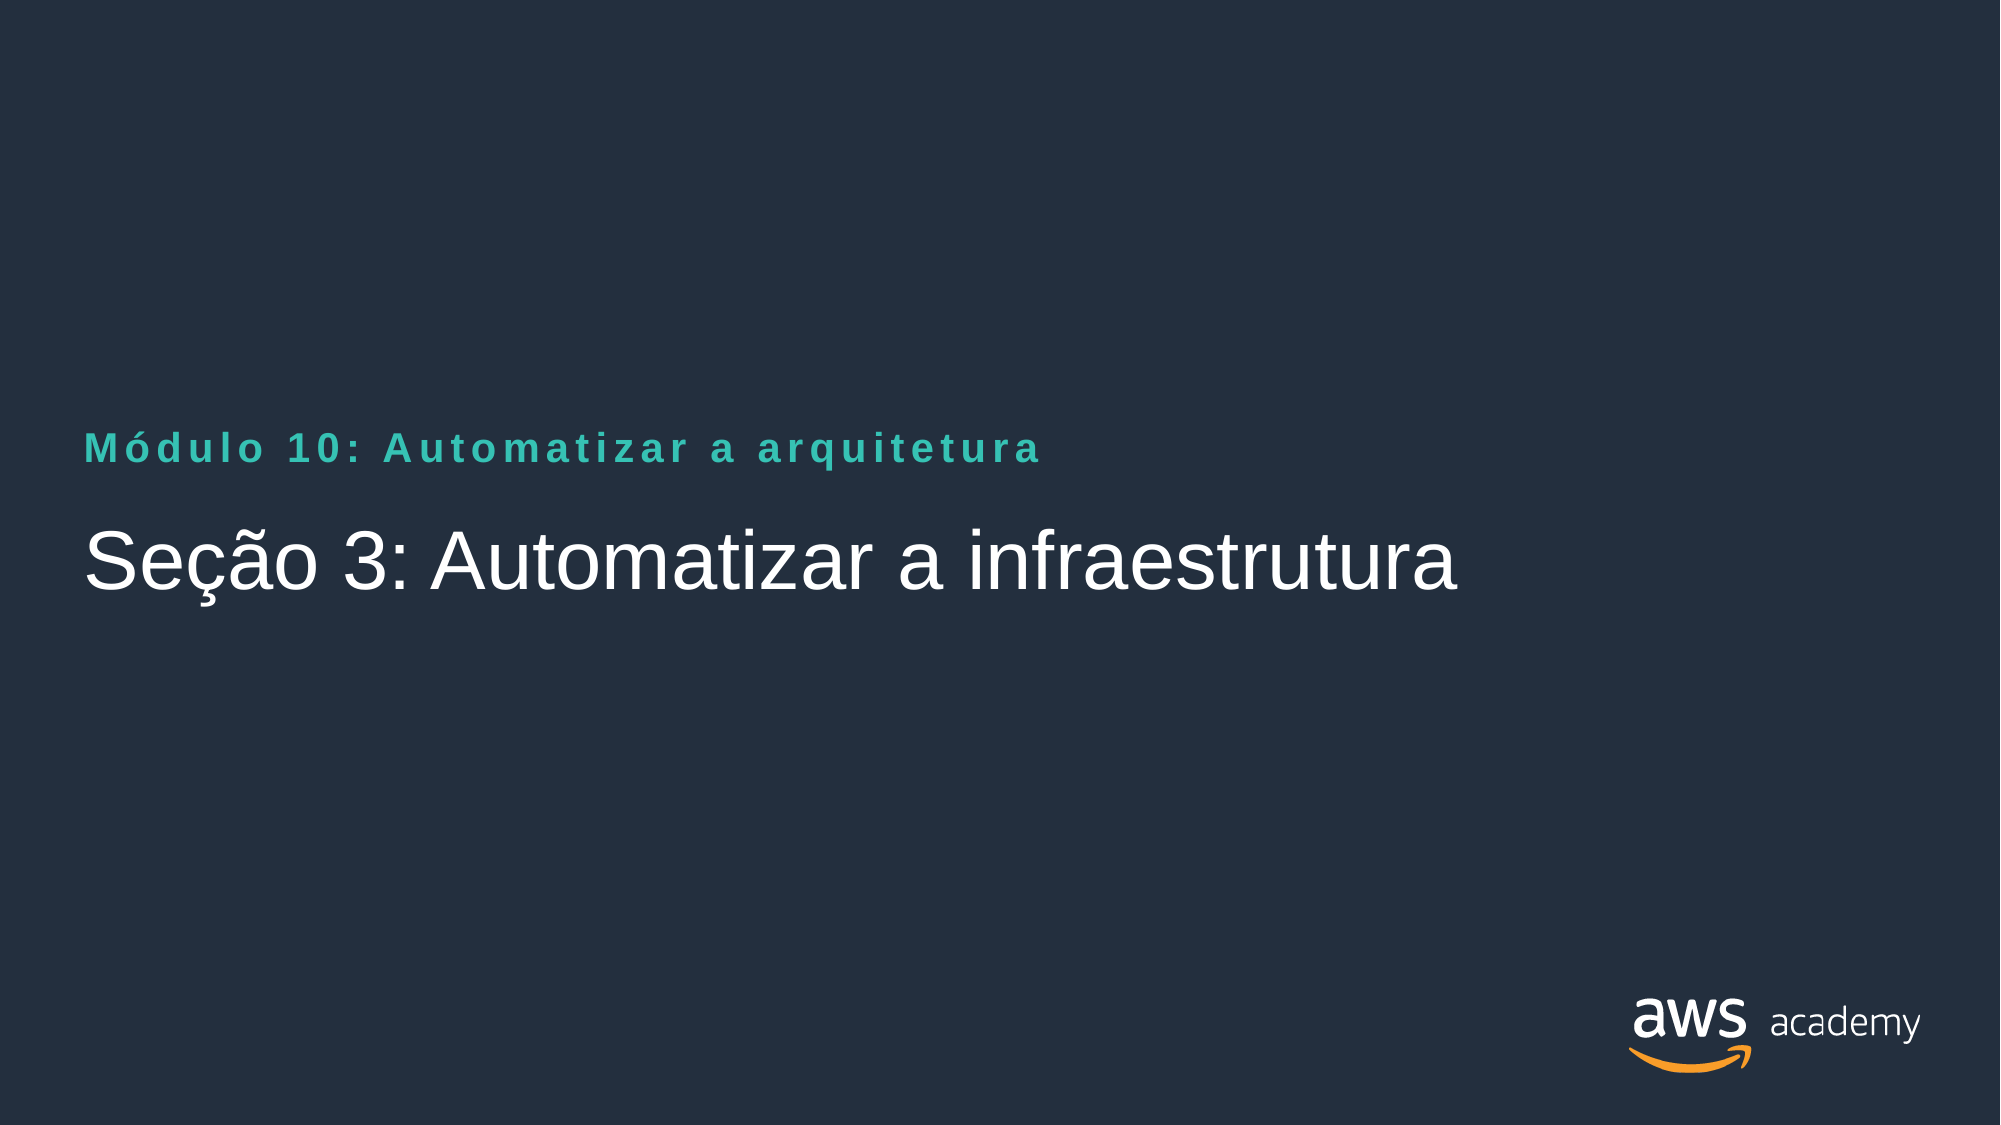

Módulo 10: Automatizar a arquitetura
# Seção 3: Automatizar a infraestrutura